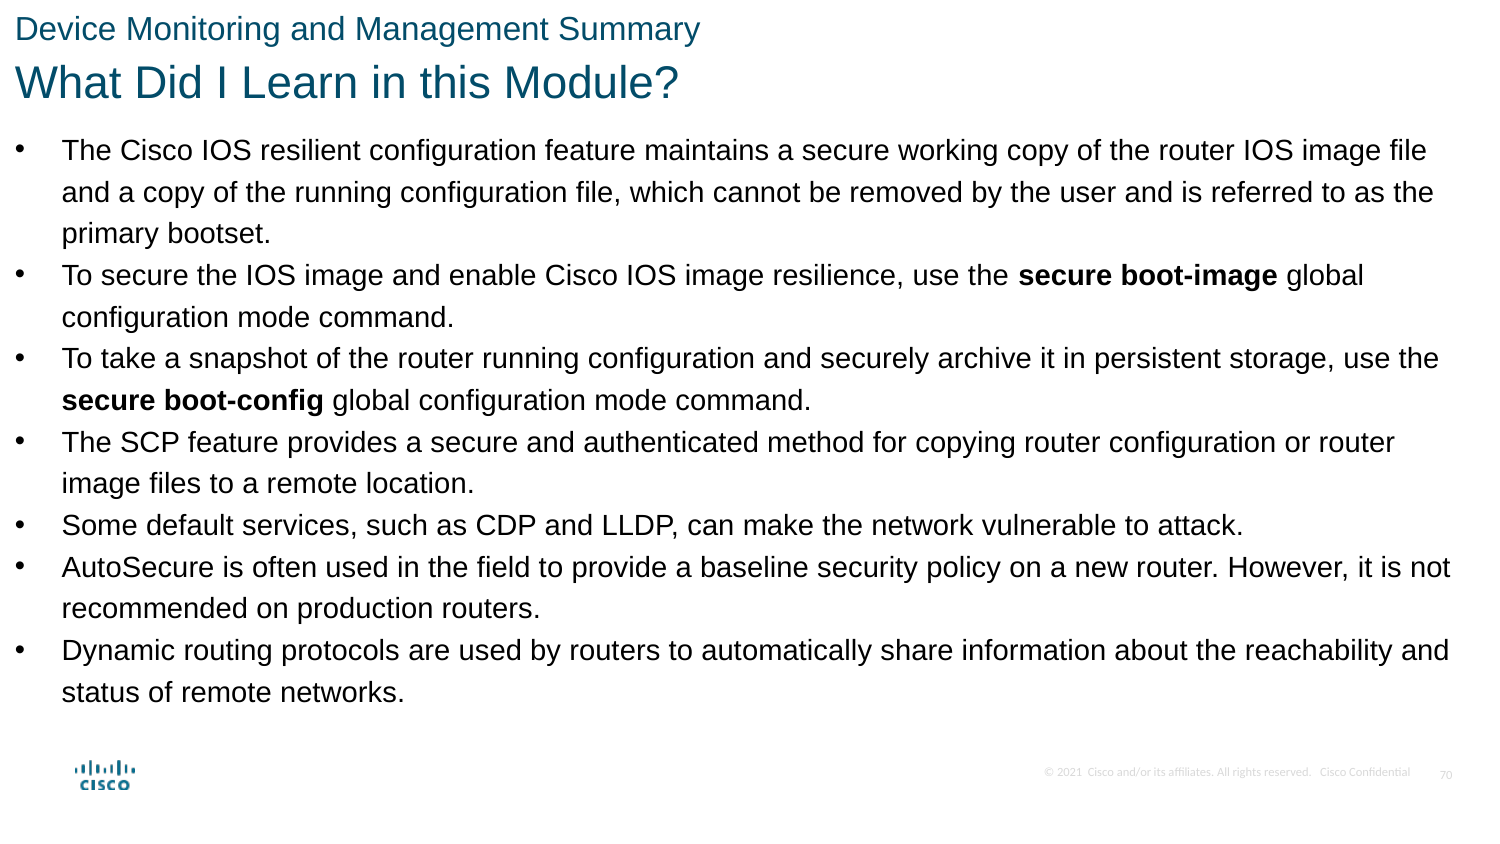

# Device Monitoring and Management Summary
What Did I Learn in this Module?
The Cisco IOS resilient configuration feature maintains a secure working copy of the router IOS image file and a copy of the running configuration file, which cannot be removed by the user and is referred to as the primary bootset.
To secure the IOS image and enable Cisco IOS image resilience, use the secure boot-image global configuration mode command.
To take a snapshot of the router running configuration and securely archive it in persistent storage, use the secure boot-config global configuration mode command.
The SCP feature provides a secure and authenticated method for copying router configuration or router image files to a remote location.
Some default services, such as CDP and LLDP, can make the network vulnerable to attack.
AutoSecure is often used in the field to provide a baseline security policy on a new router. However, it is not recommended on production routers.
Dynamic routing protocols are used by routers to automatically share information about the reachability and status of remote networks.
70